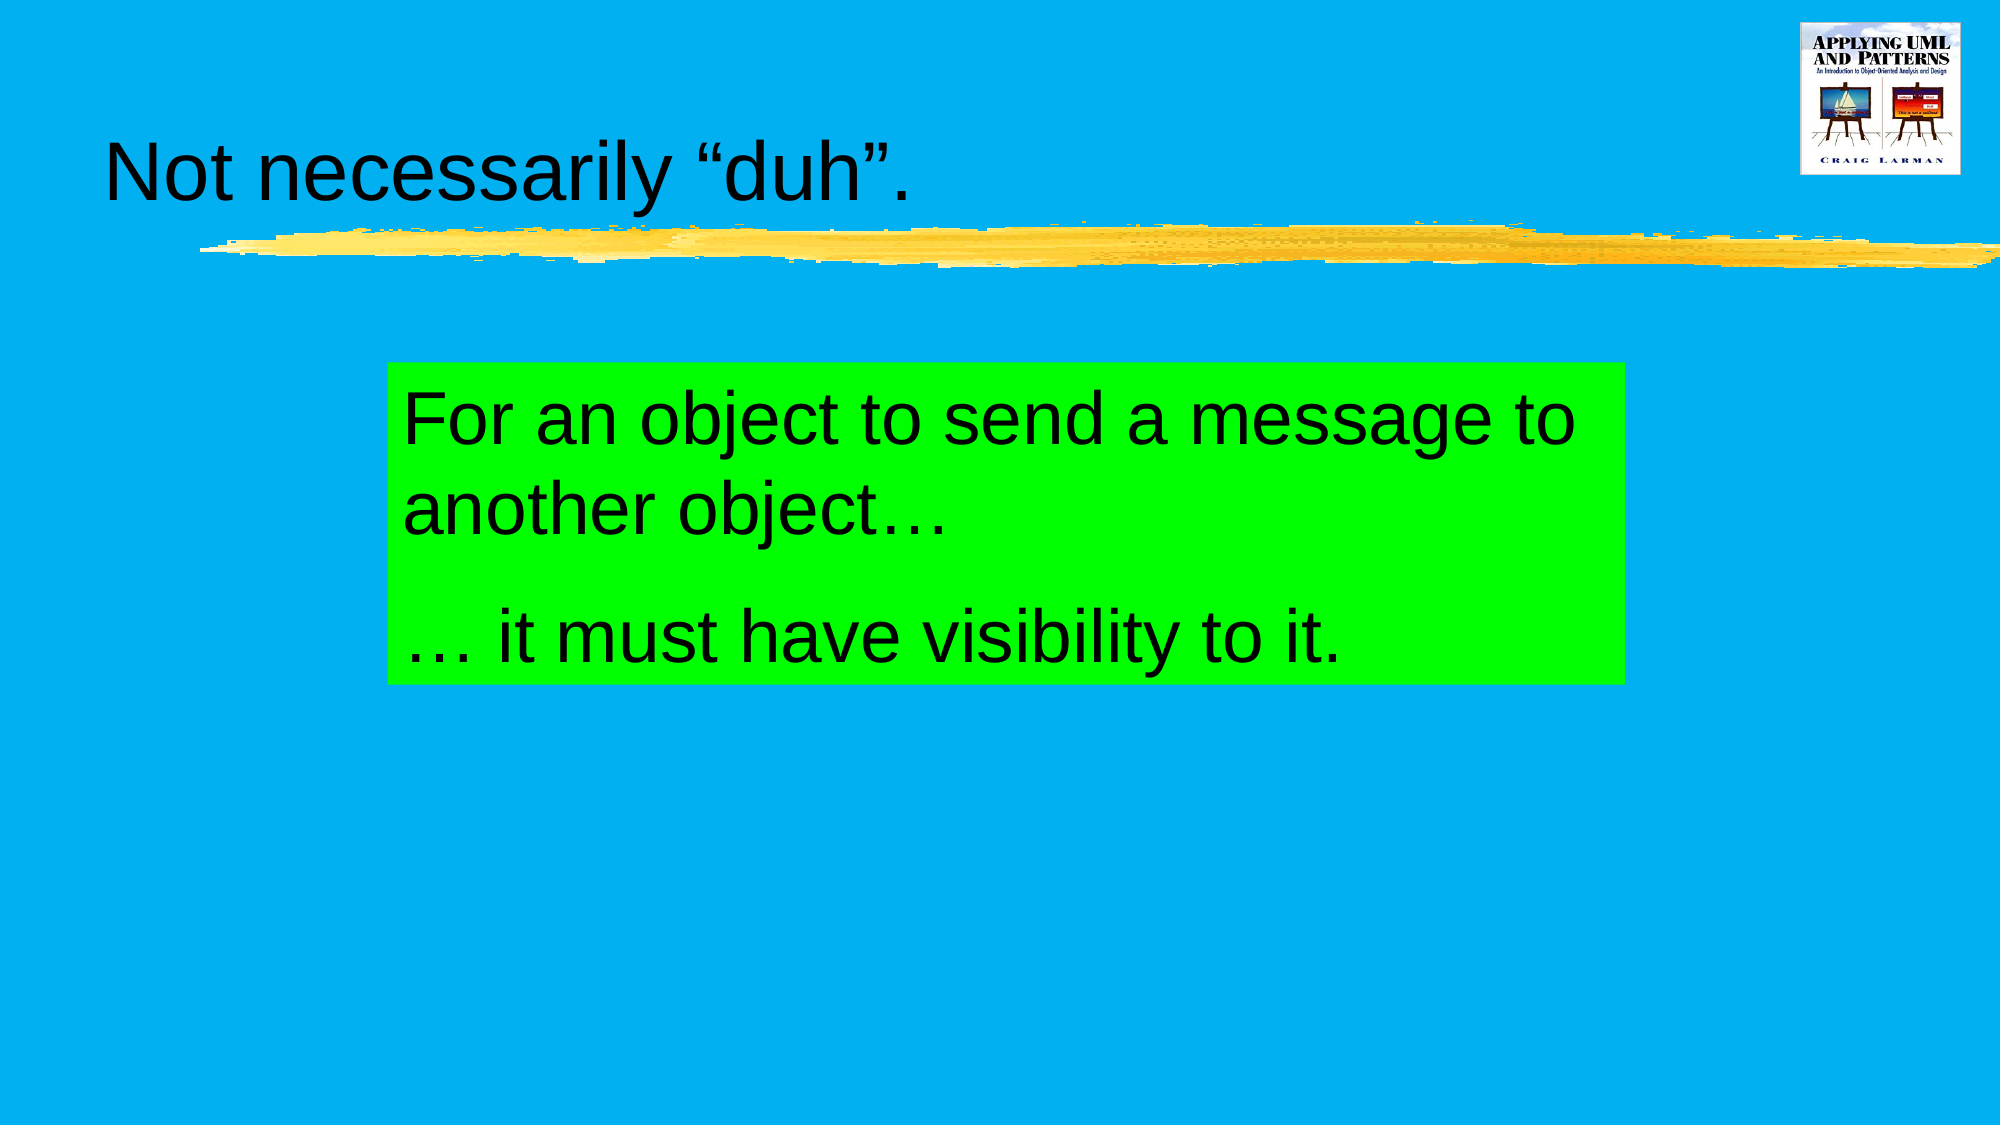

# Not necessarily “duh”.
For an object to send a message to another object…
… it must have visibility to it.